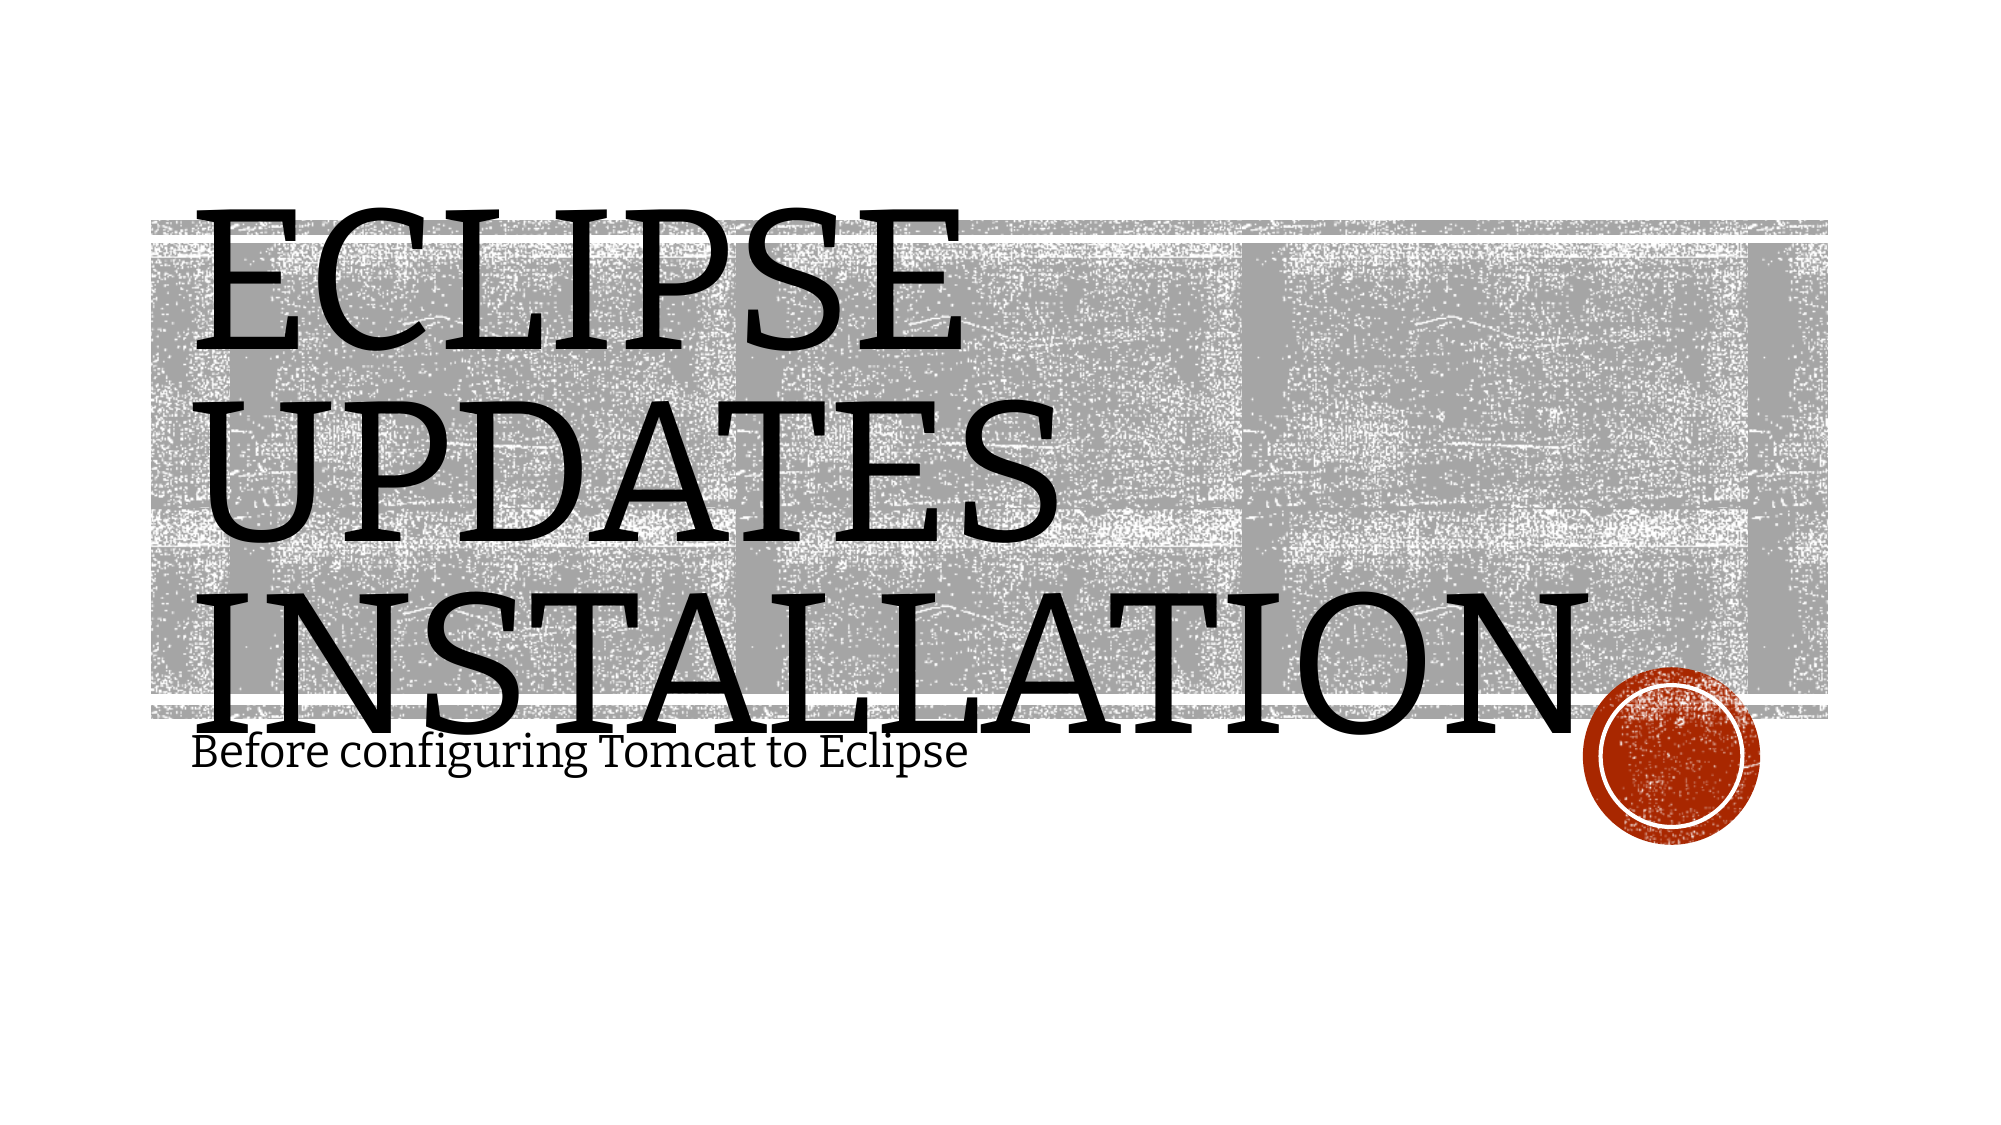

# ECLIPSE UPDATES INSTALLATION
Before configuring Tomcat to Eclipse